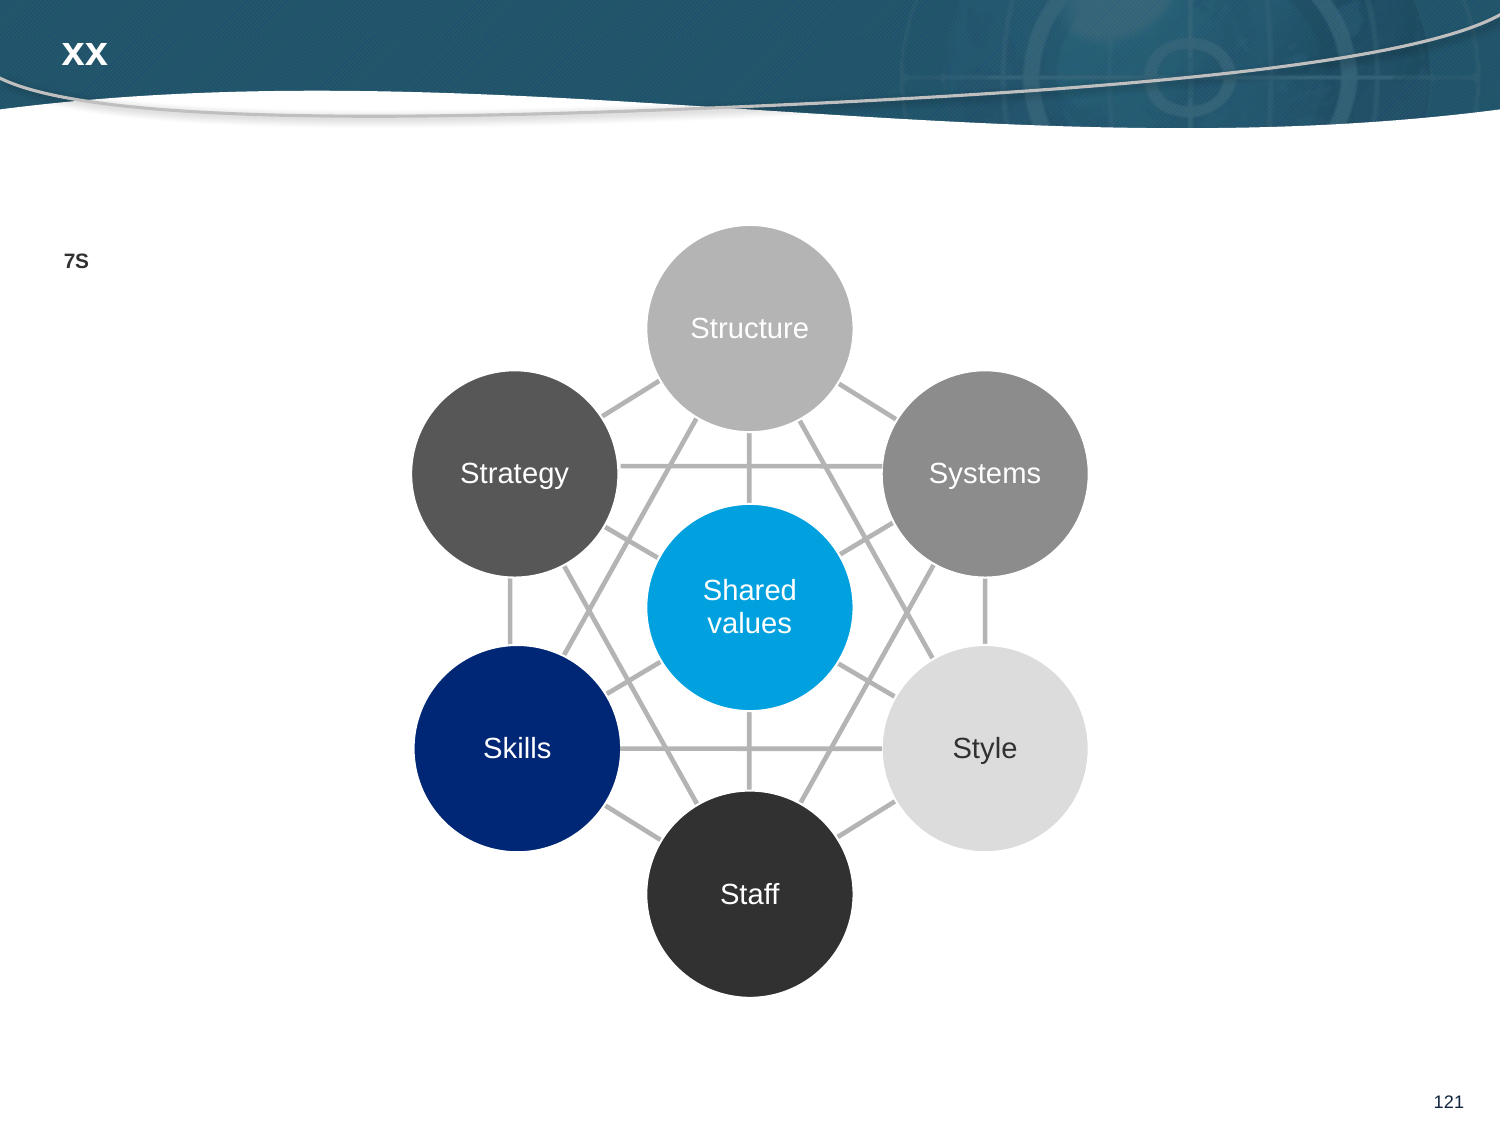

# xx
Structure
7S

Strategy
Systems

Shared values

Skills
Style

Staff